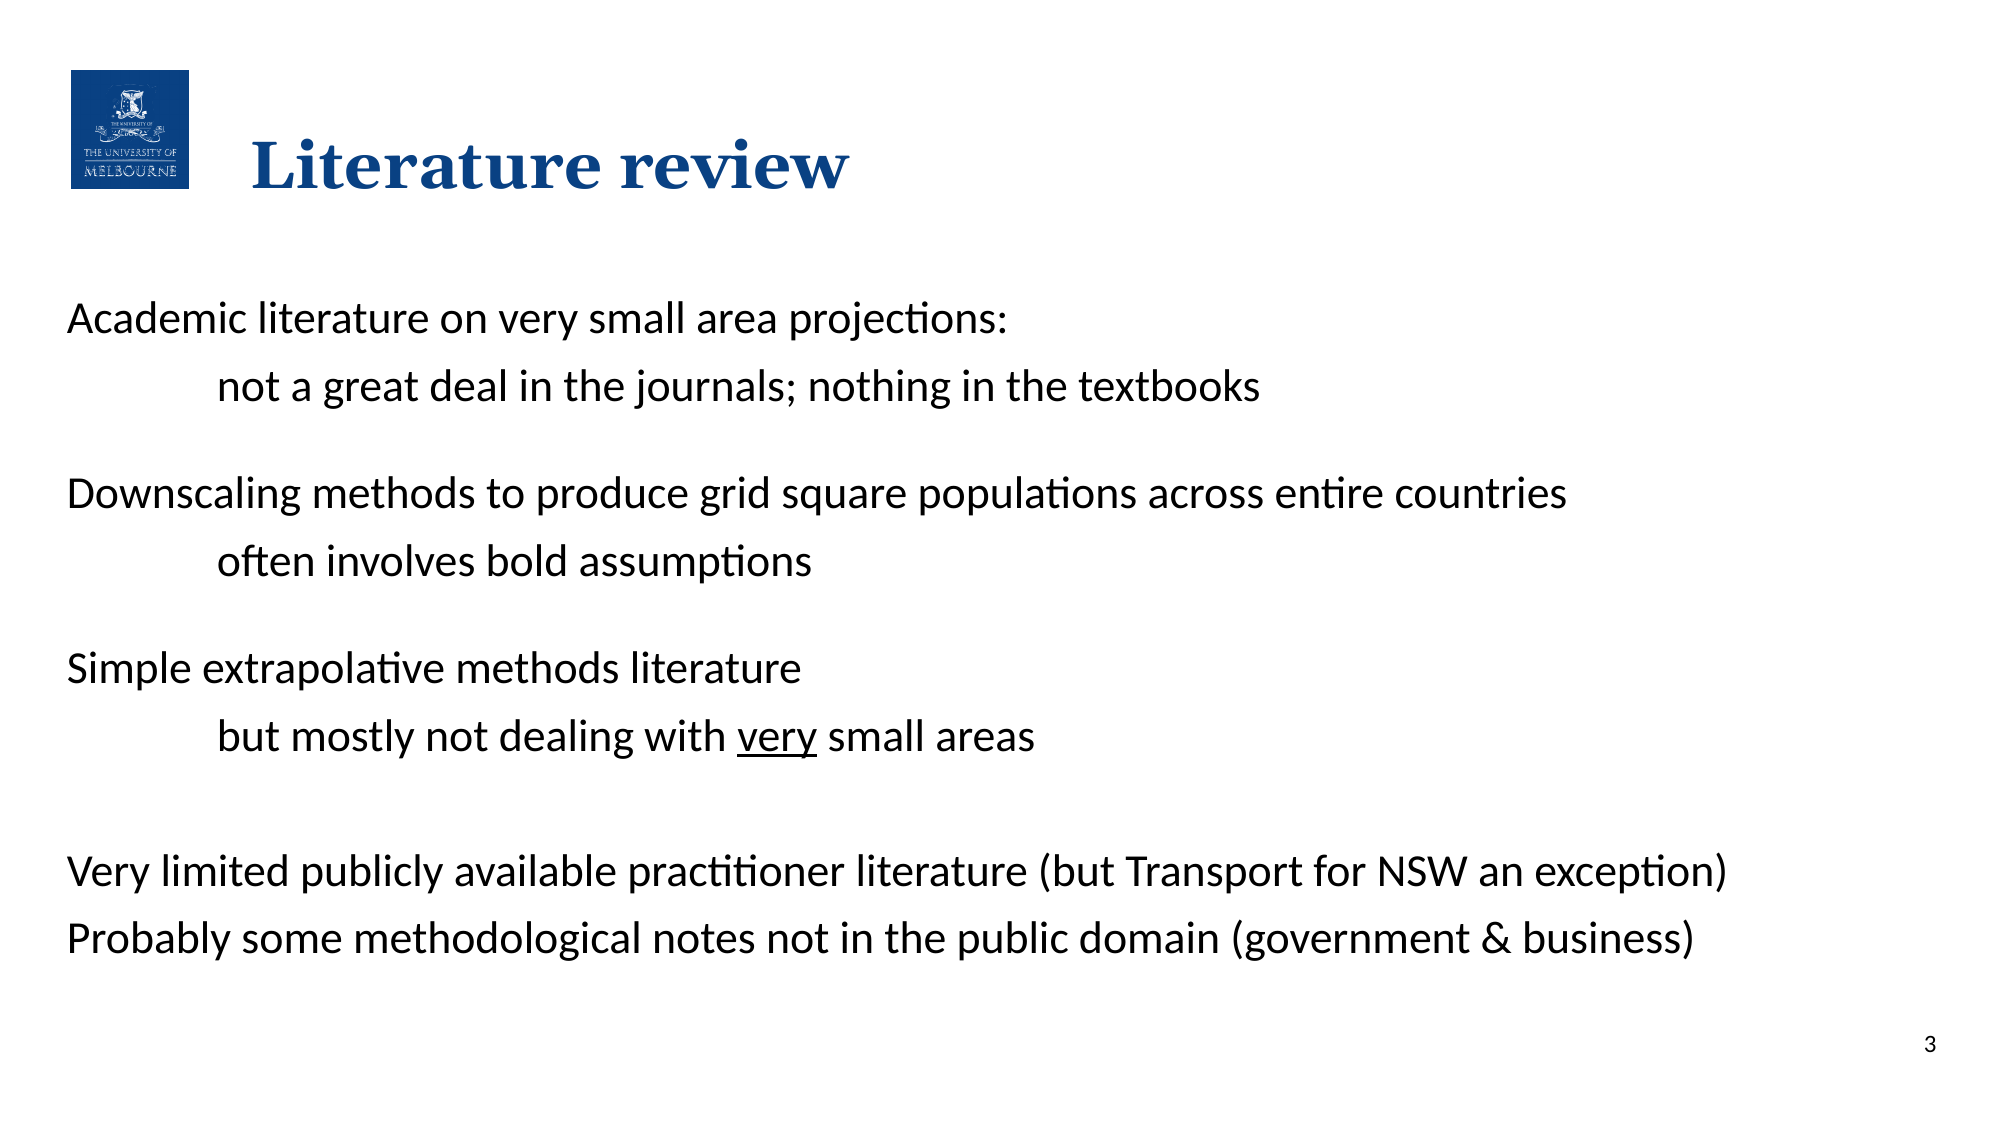

# Literature review
Academic literature on very small area projections:
	not a great deal in the journals; nothing in the textbooks

Downscaling methods to produce grid square populations across entire countries
	often involves bold assumptions

Simple extrapolative methods literature
	but mostly not dealing with very small areas

Very limited publicly available practitioner literature (but Transport for NSW an exception)
Probably some methodological notes not in the public domain (government & business)
3